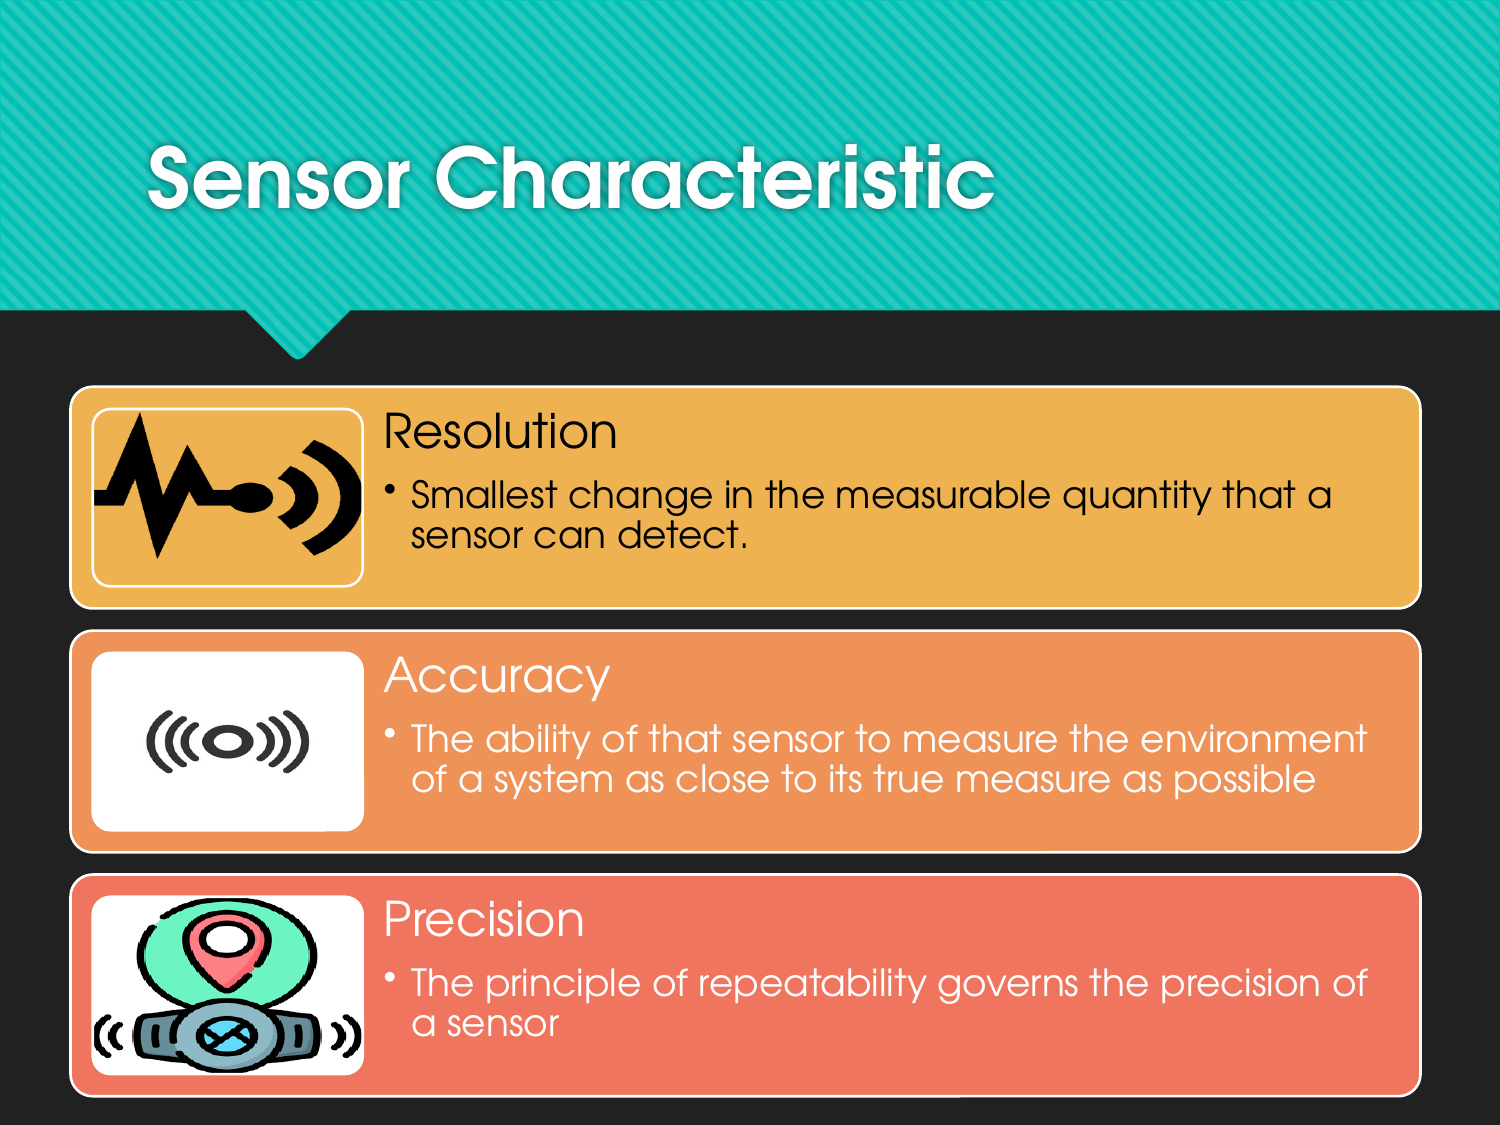

# Sensor Characteristic
Resolution
Smallest change in the measurable quantity that a sensor can detect.
Accuracy
The ability of that sensor to measure the environment of a system as close to its true measure as possible
Precision
The principle of repeatability governs the precision of a sensor